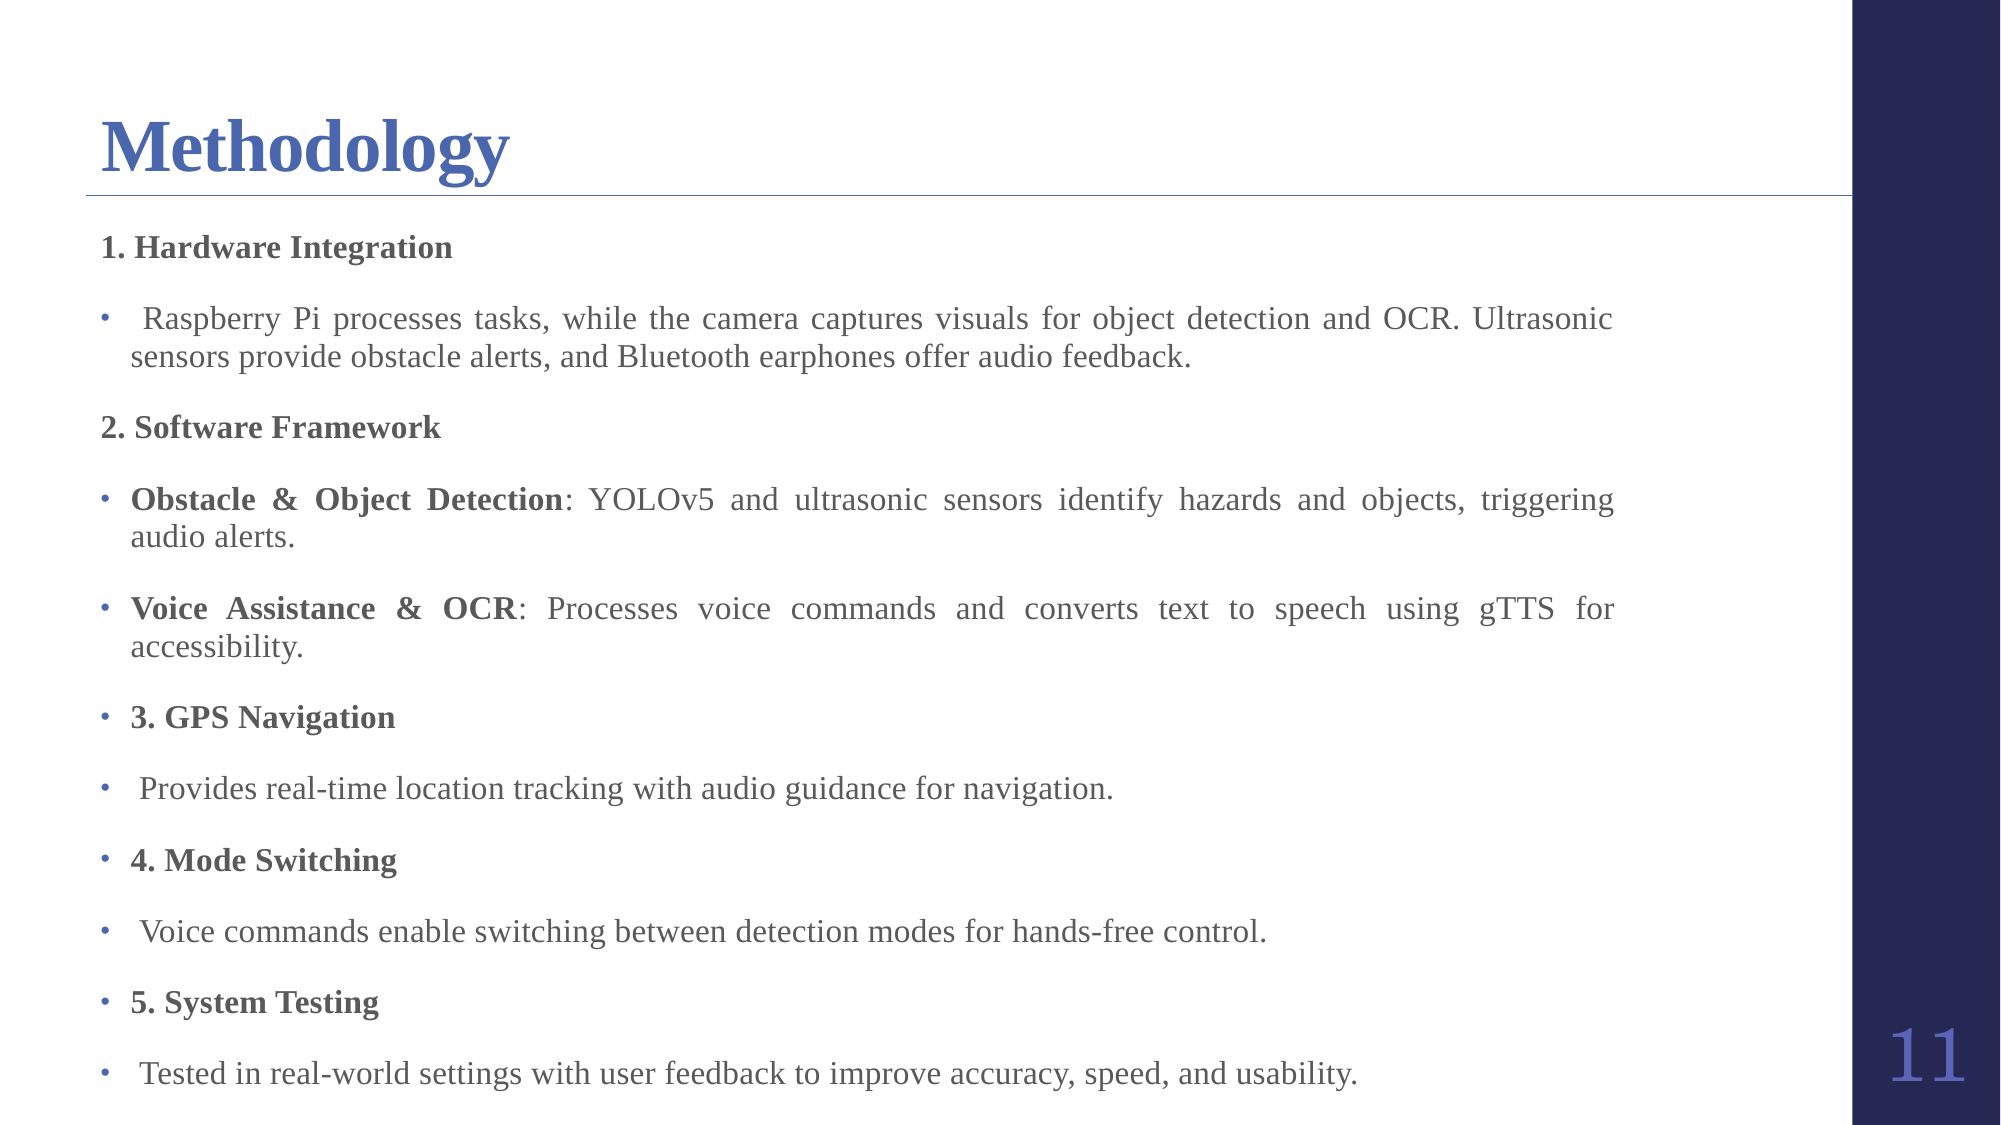

# Methodology

1. Hardware Integration
 Raspberry Pi processes tasks, while the camera captures visuals for object detection and OCR. Ultrasonic sensors provide obstacle alerts, and Bluetooth earphones offer audio feedback.
2. Software Framework
Obstacle & Object Detection: YOLOv5 and ultrasonic sensors identify hazards and objects, triggering audio alerts.
Voice Assistance & OCR: Processes voice commands and converts text to speech using gTTS for accessibility.
3. GPS Navigation
 Provides real-time location tracking with audio guidance for navigation.
4. Mode Switching
 Voice commands enable switching between detection modes for hands-free control.
5. System Testing
 Tested in real-world settings with user feedback to improve accuracy, speed, and usability.

11